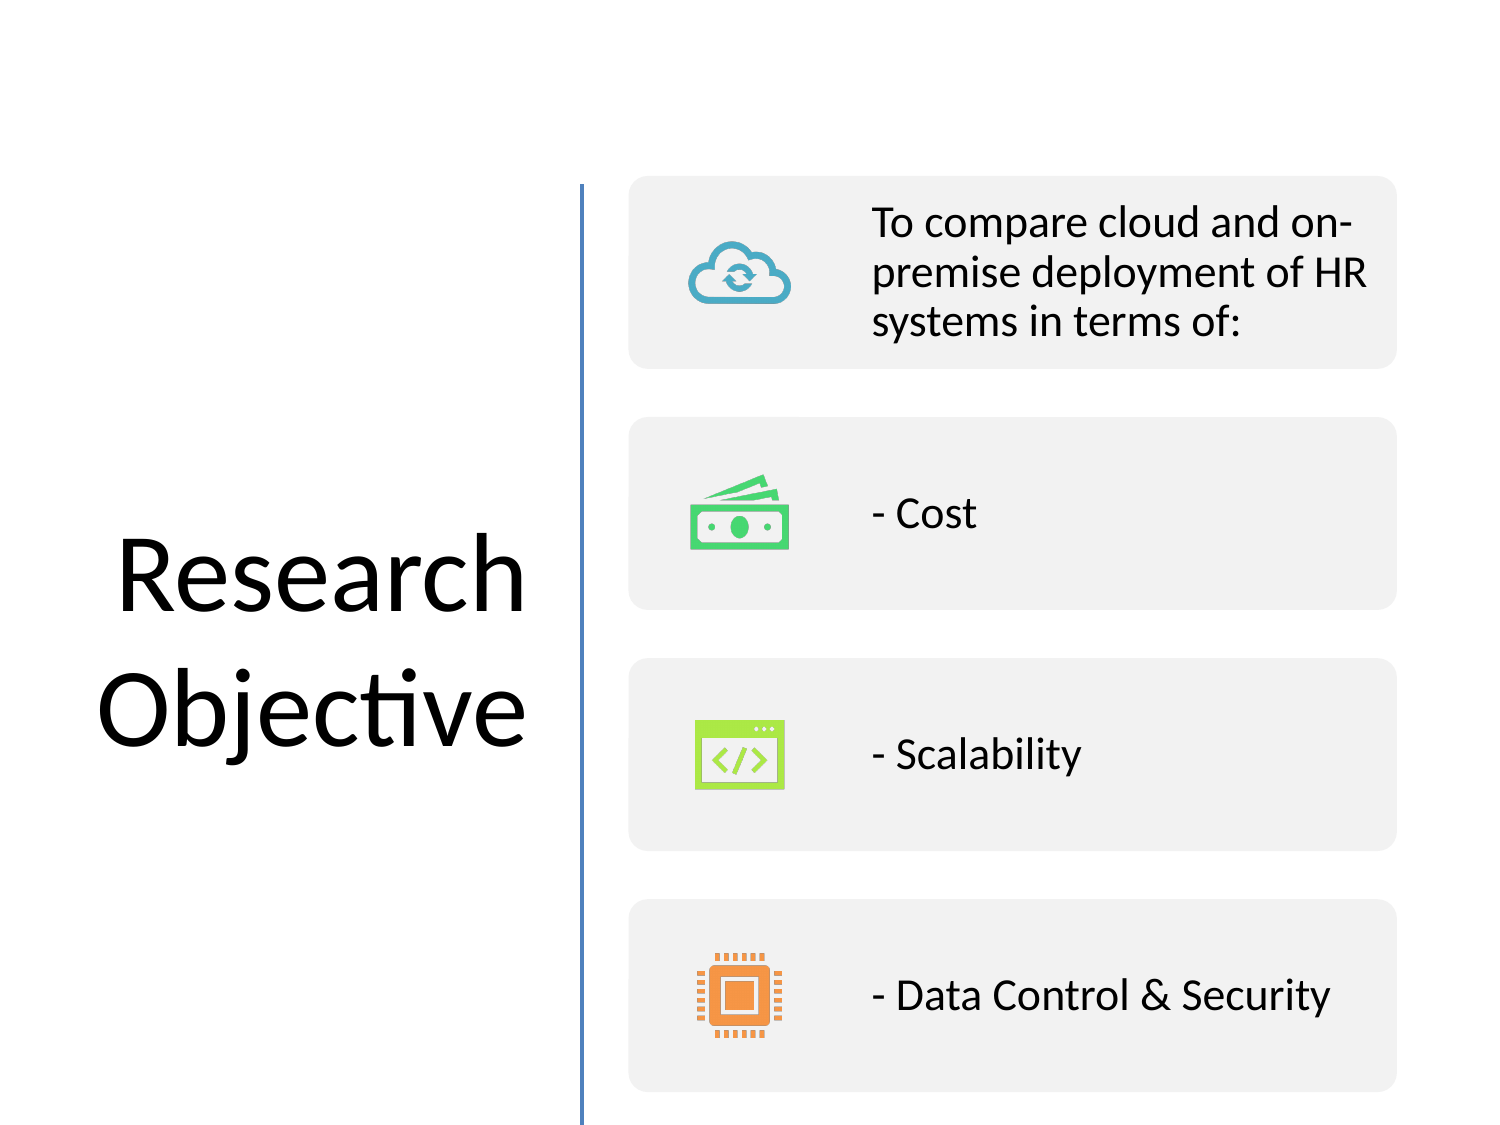

# Research Objective
To compare cloud and on-premise deployment of HR systems in terms of:
- Cost
- Scalability
- Data Control & Security